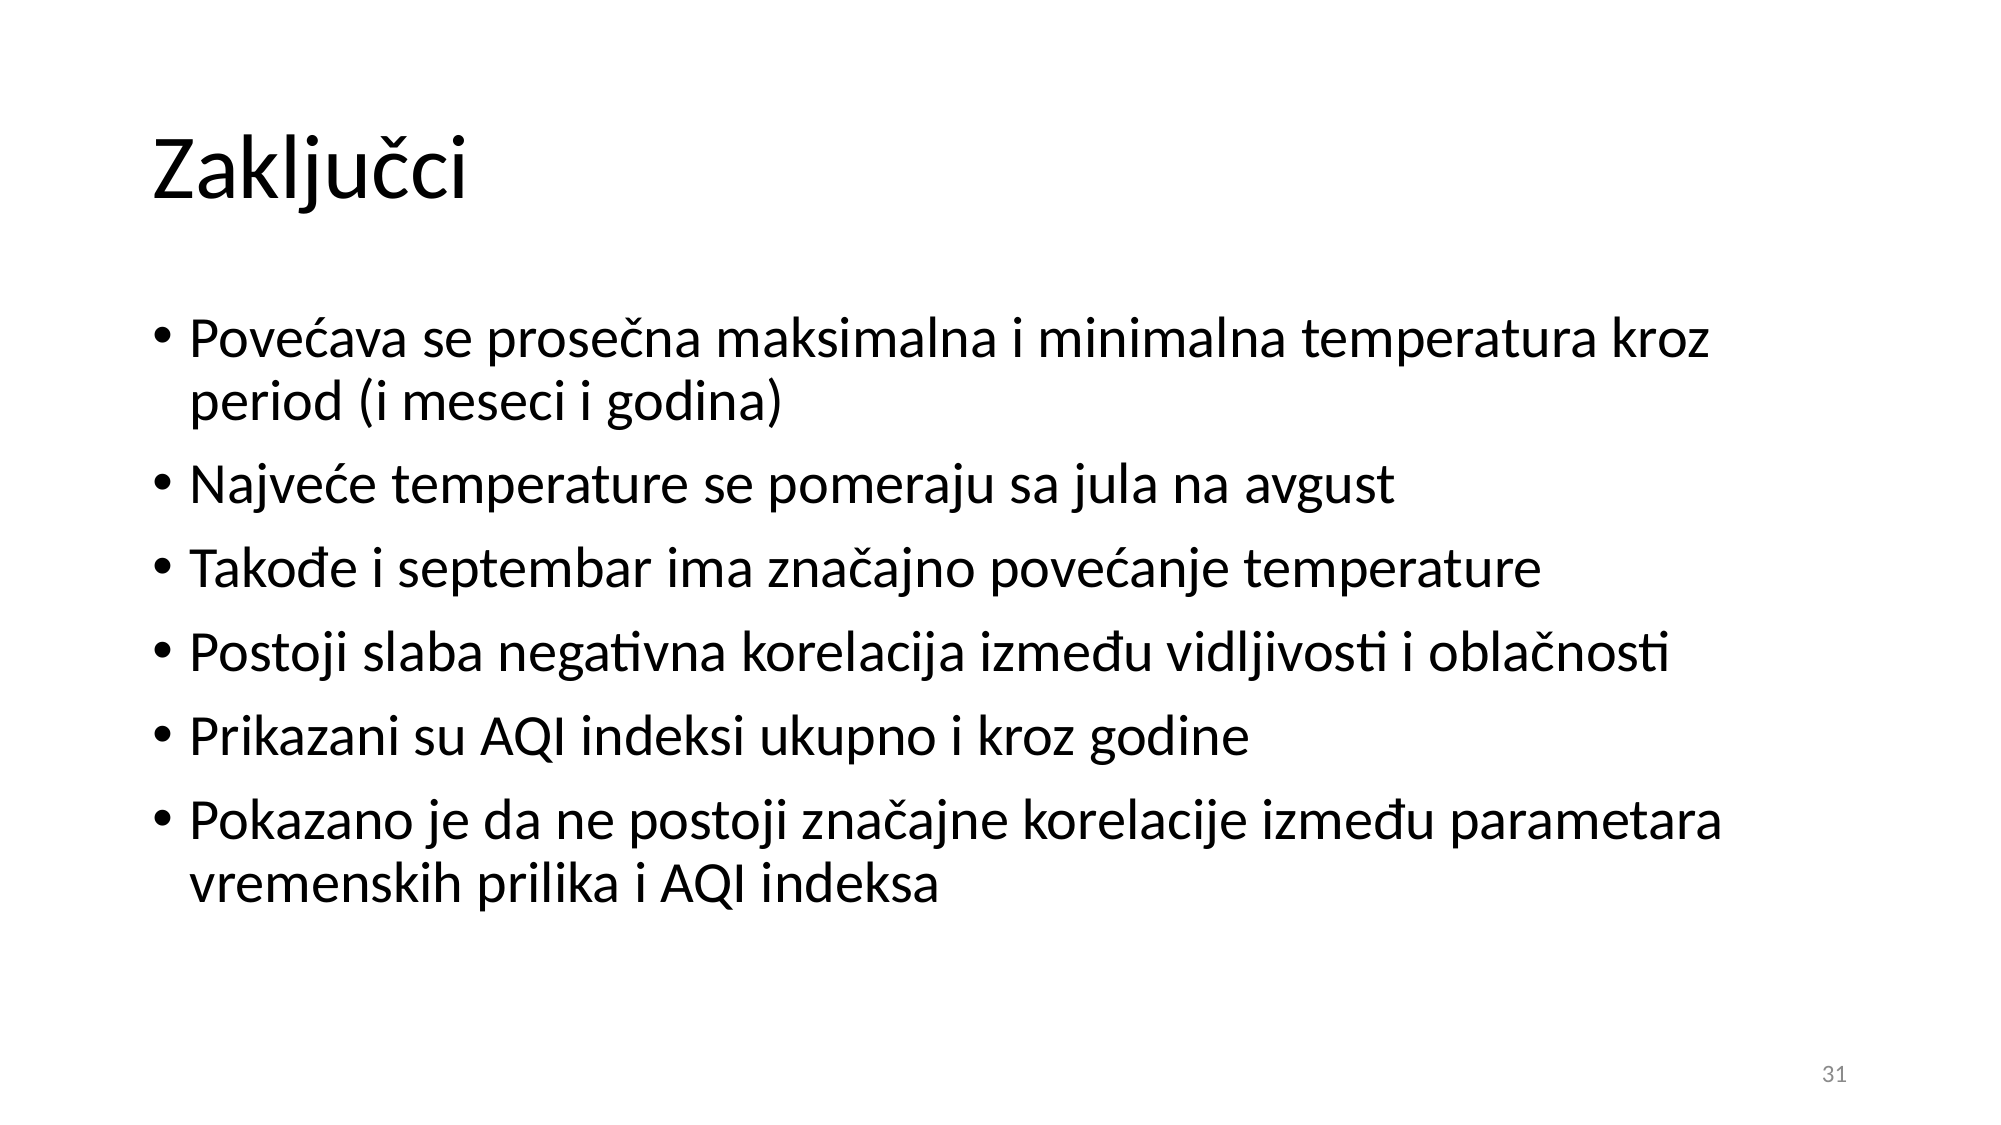

# Zaključci
Povećava se prosečna maksimalna i minimalna temperatura kroz period (i meseci i godina)
Najveće temperature se pomeraju sa jula na avgust
Takođe i septembar ima značajno povećanje temperature
Postoji slaba negativna korelacija između vidljivosti i oblačnosti
Prikazani su AQI indeksi ukupno i kroz godine
Pokazano je da ne postoji značajne korelacije između parametara vremenskih prilika i AQI indeksa

31